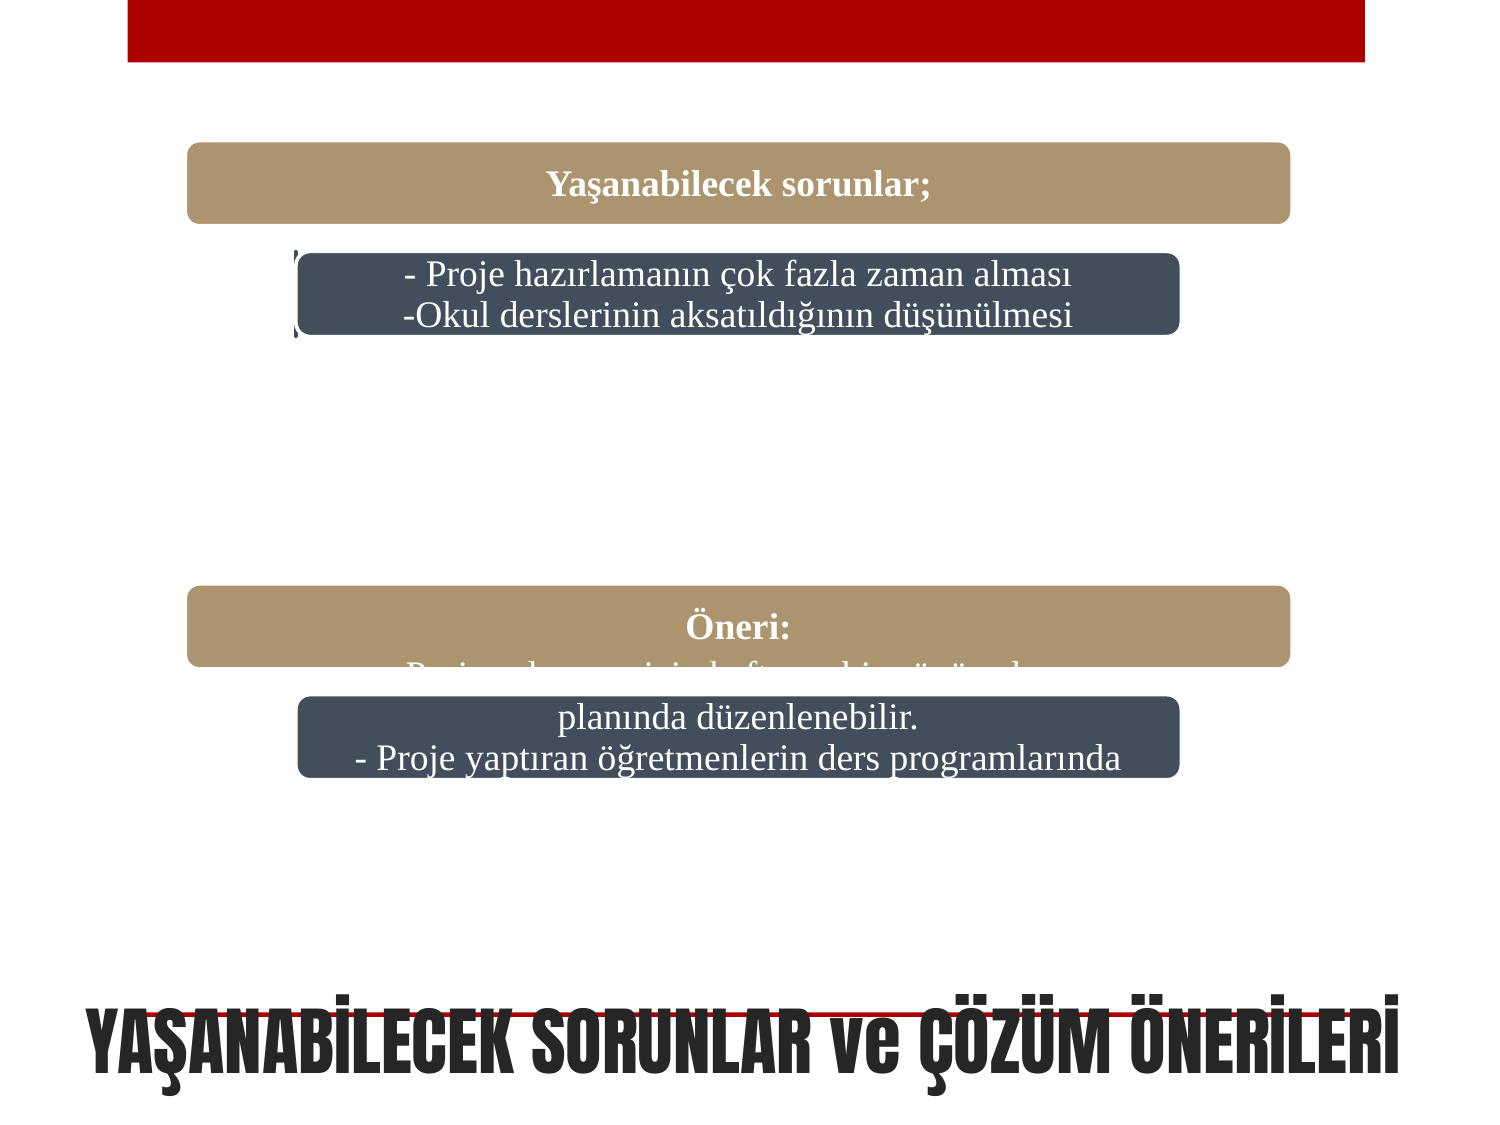

Yaşanabilecek sorunlar;
- Proje hazırlamanın çok fazla zaman alması
-Okul derslerinin aksatıldığının düşünülmesi
Öneri:
- Proje çalışması için haftanın bir günü çalışma planında düzenlenebilir.
- Proje yaptıran öğretmenlerin ders programlarında esnek olunabilir
YAŞANABİLECEK SORUNLAR ve ÇÖZÜM ÖNERİLERİ